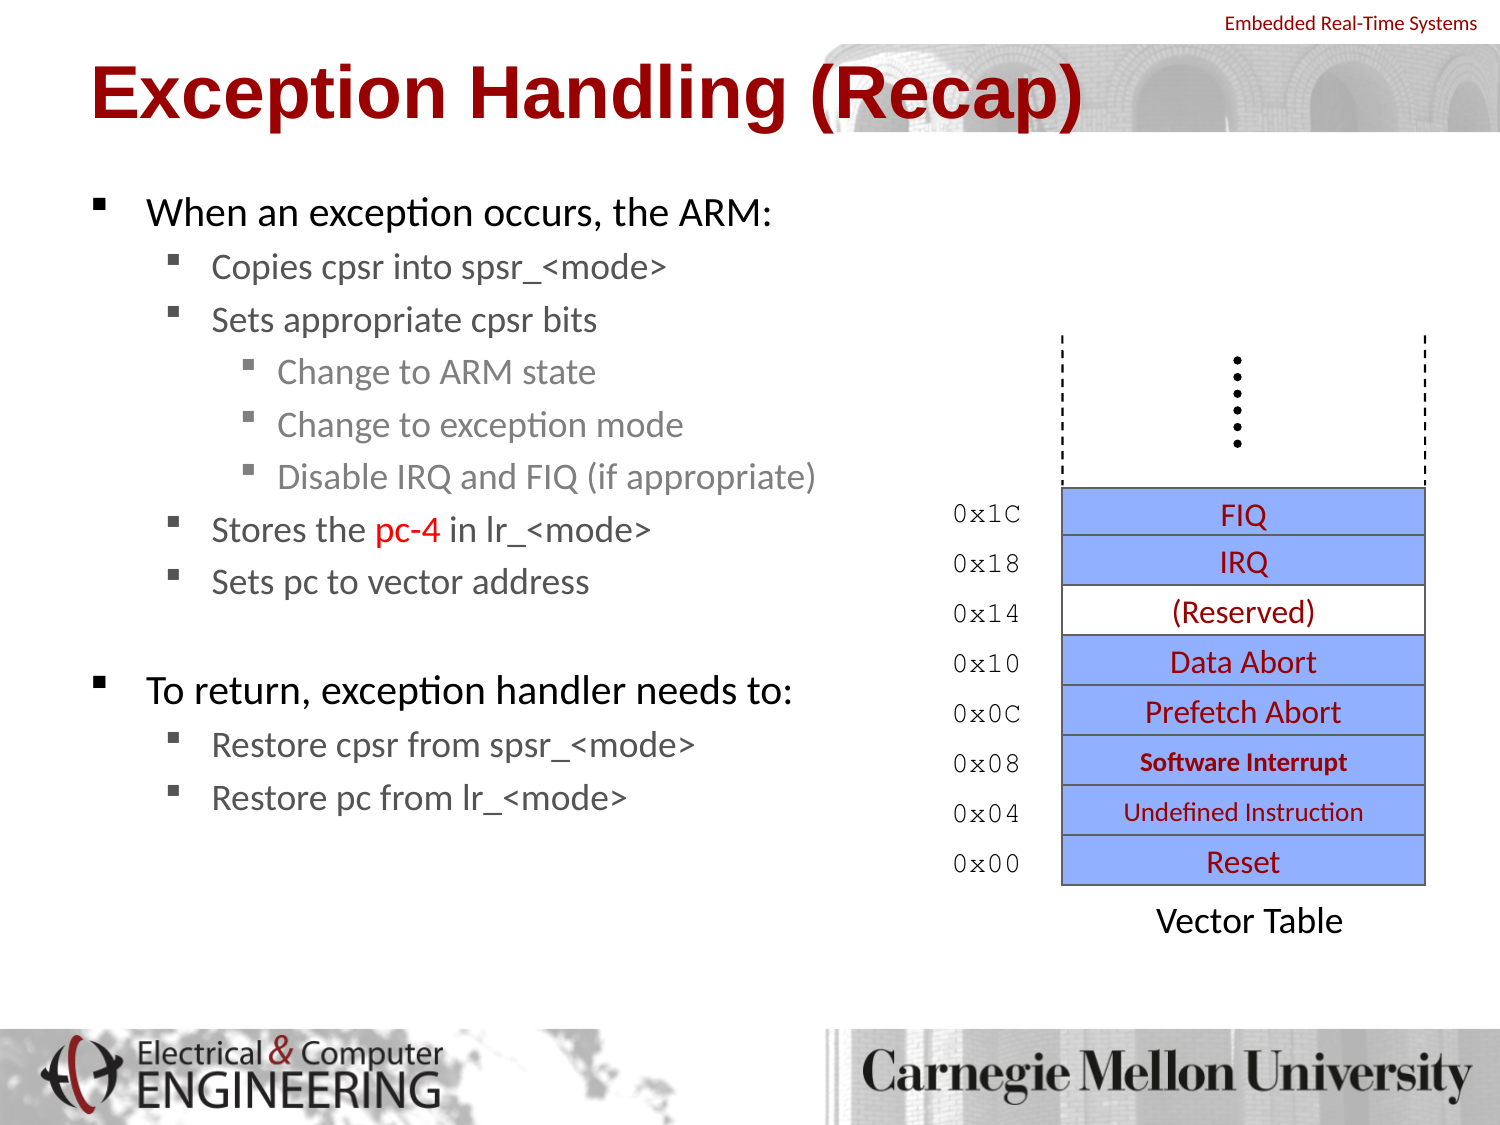

# Exception Handling (Recap)
When an exception occurs, the ARM:
Copies cpsr into spsr_<mode>
Sets appropriate cpsr bits
Change to ARM state
Change to exception mode
Disable IRQ and FIQ (if appropriate)
Stores the pc-4 in lr_<mode>
Sets pc to vector address

To return, exception handler needs to:
Restore cpsr from spsr_<mode>
Restore pc from lr_<mode>

0x1C
0x18
0x14
0x10
0x0C
0x08
0x04
0x00
FIQ
IRQ
(Reserved)
Data Abort
Prefetch Abort
Software Interrupt
Undefined Instruction
Reset
Vector Table